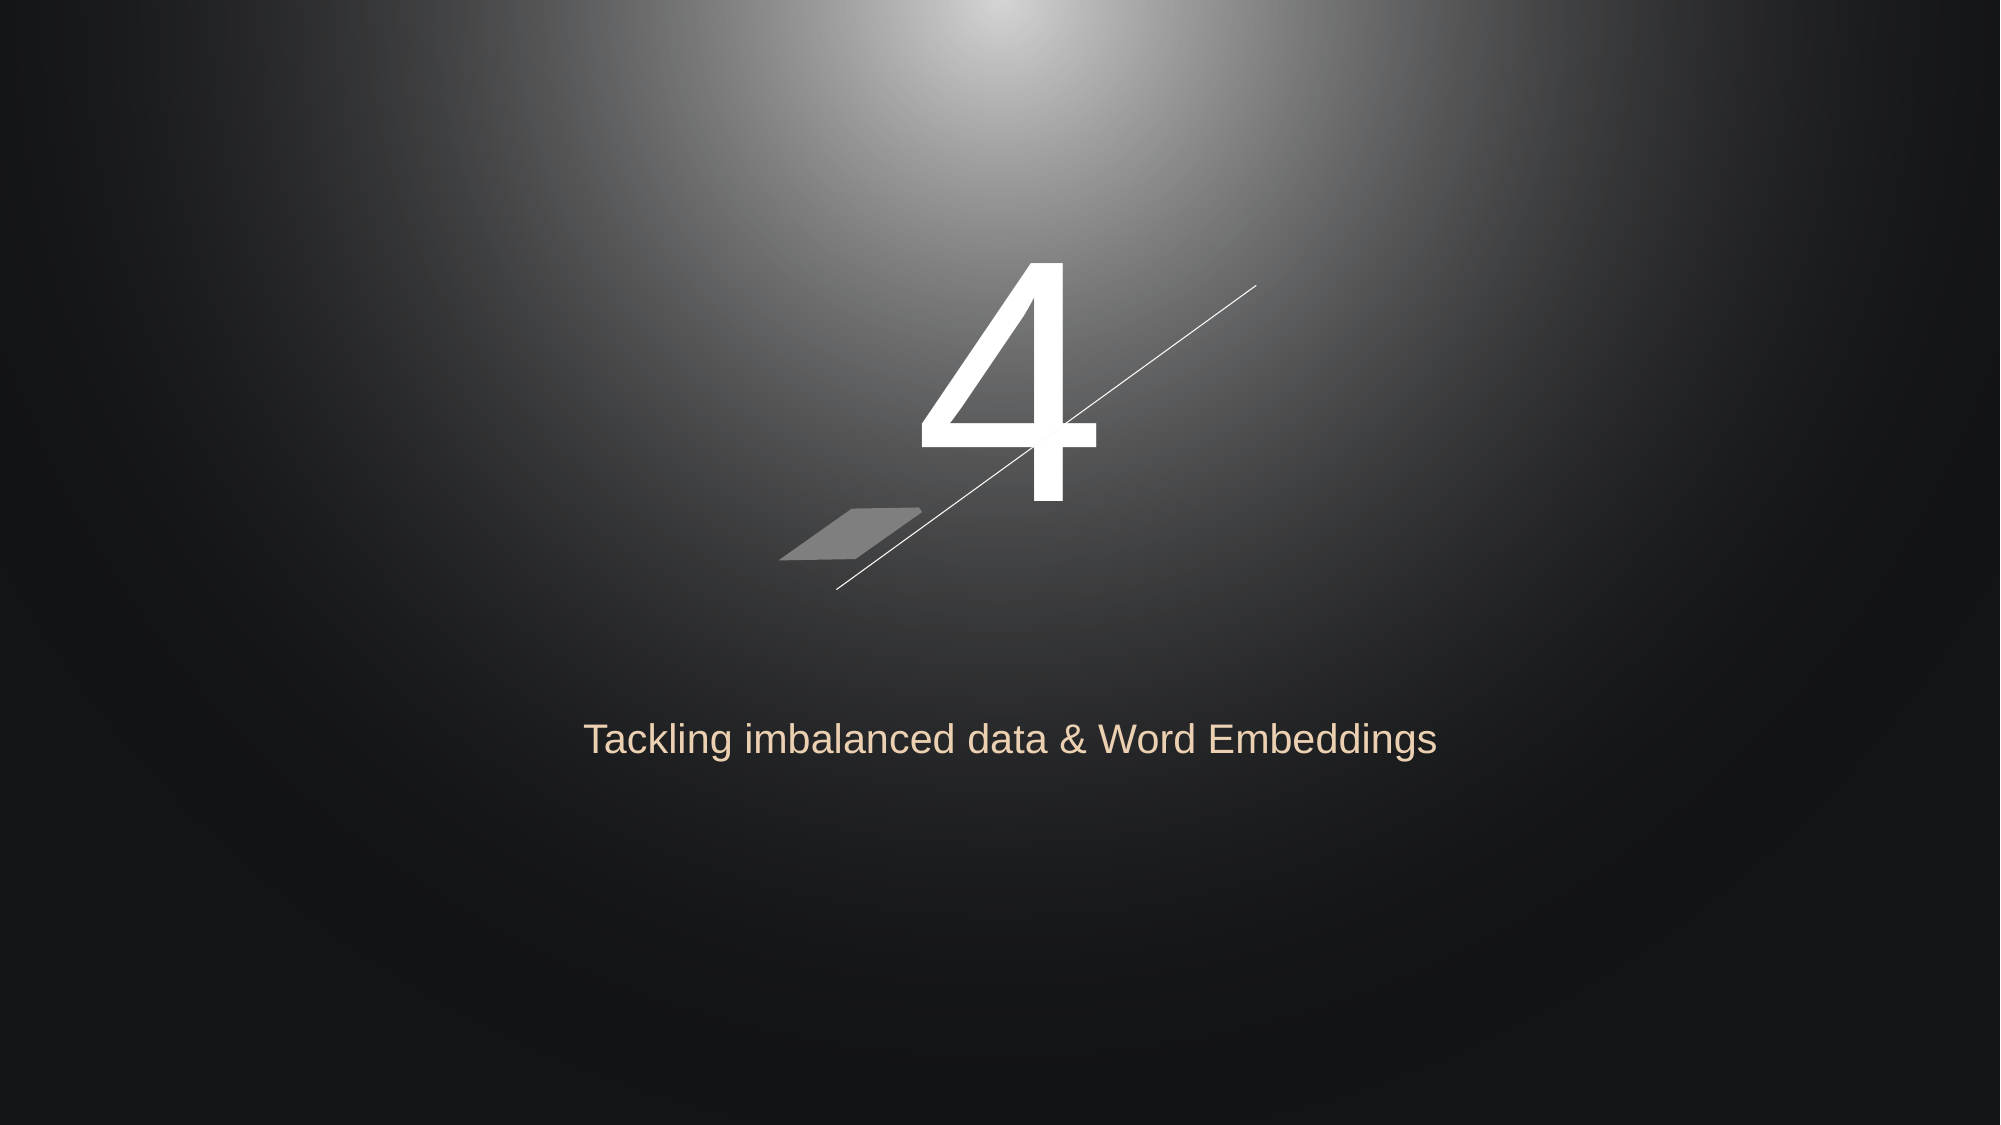

4

Tackling imbalanced data & Word Embeddings